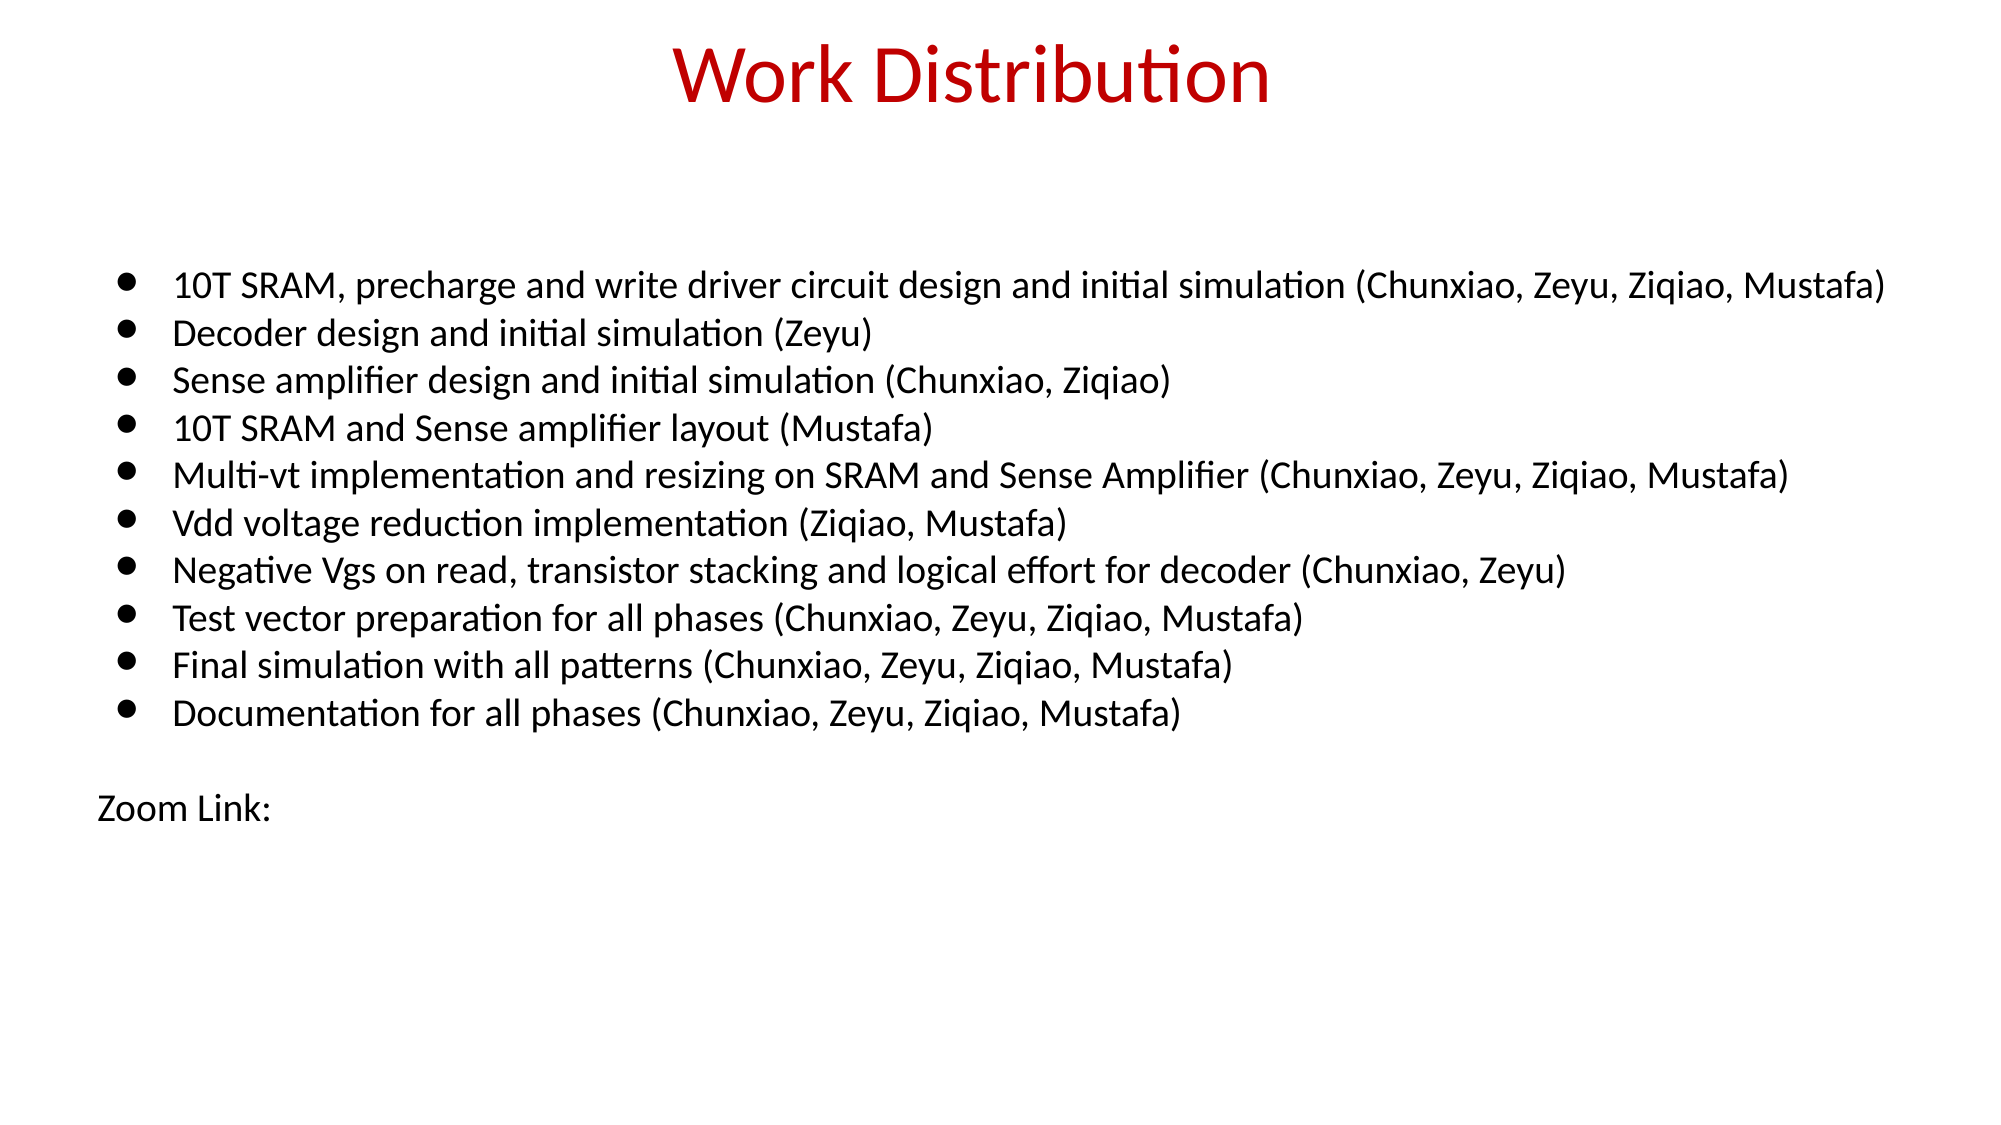

Work Distribution
10T SRAM, precharge and write driver circuit design and initial simulation (Chunxiao, Zeyu, Ziqiao, Mustafa)
Decoder design and initial simulation (Zeyu)
Sense amplifier design and initial simulation (Chunxiao, Ziqiao)
10T SRAM and Sense amplifier layout (Mustafa)
Multi-vt implementation and resizing on SRAM and Sense Amplifier (Chunxiao, Zeyu, Ziqiao, Mustafa)
Vdd voltage reduction implementation (Ziqiao, Mustafa)
Negative Vgs on read, transistor stacking and logical effort for decoder (Chunxiao, Zeyu)
Test vector preparation for all phases (Chunxiao, Zeyu, Ziqiao, Mustafa)
Final simulation with all patterns (Chunxiao, Zeyu, Ziqiao, Mustafa)
Documentation for all phases (Chunxiao, Zeyu, Ziqiao, Mustafa)

Zoom Link: